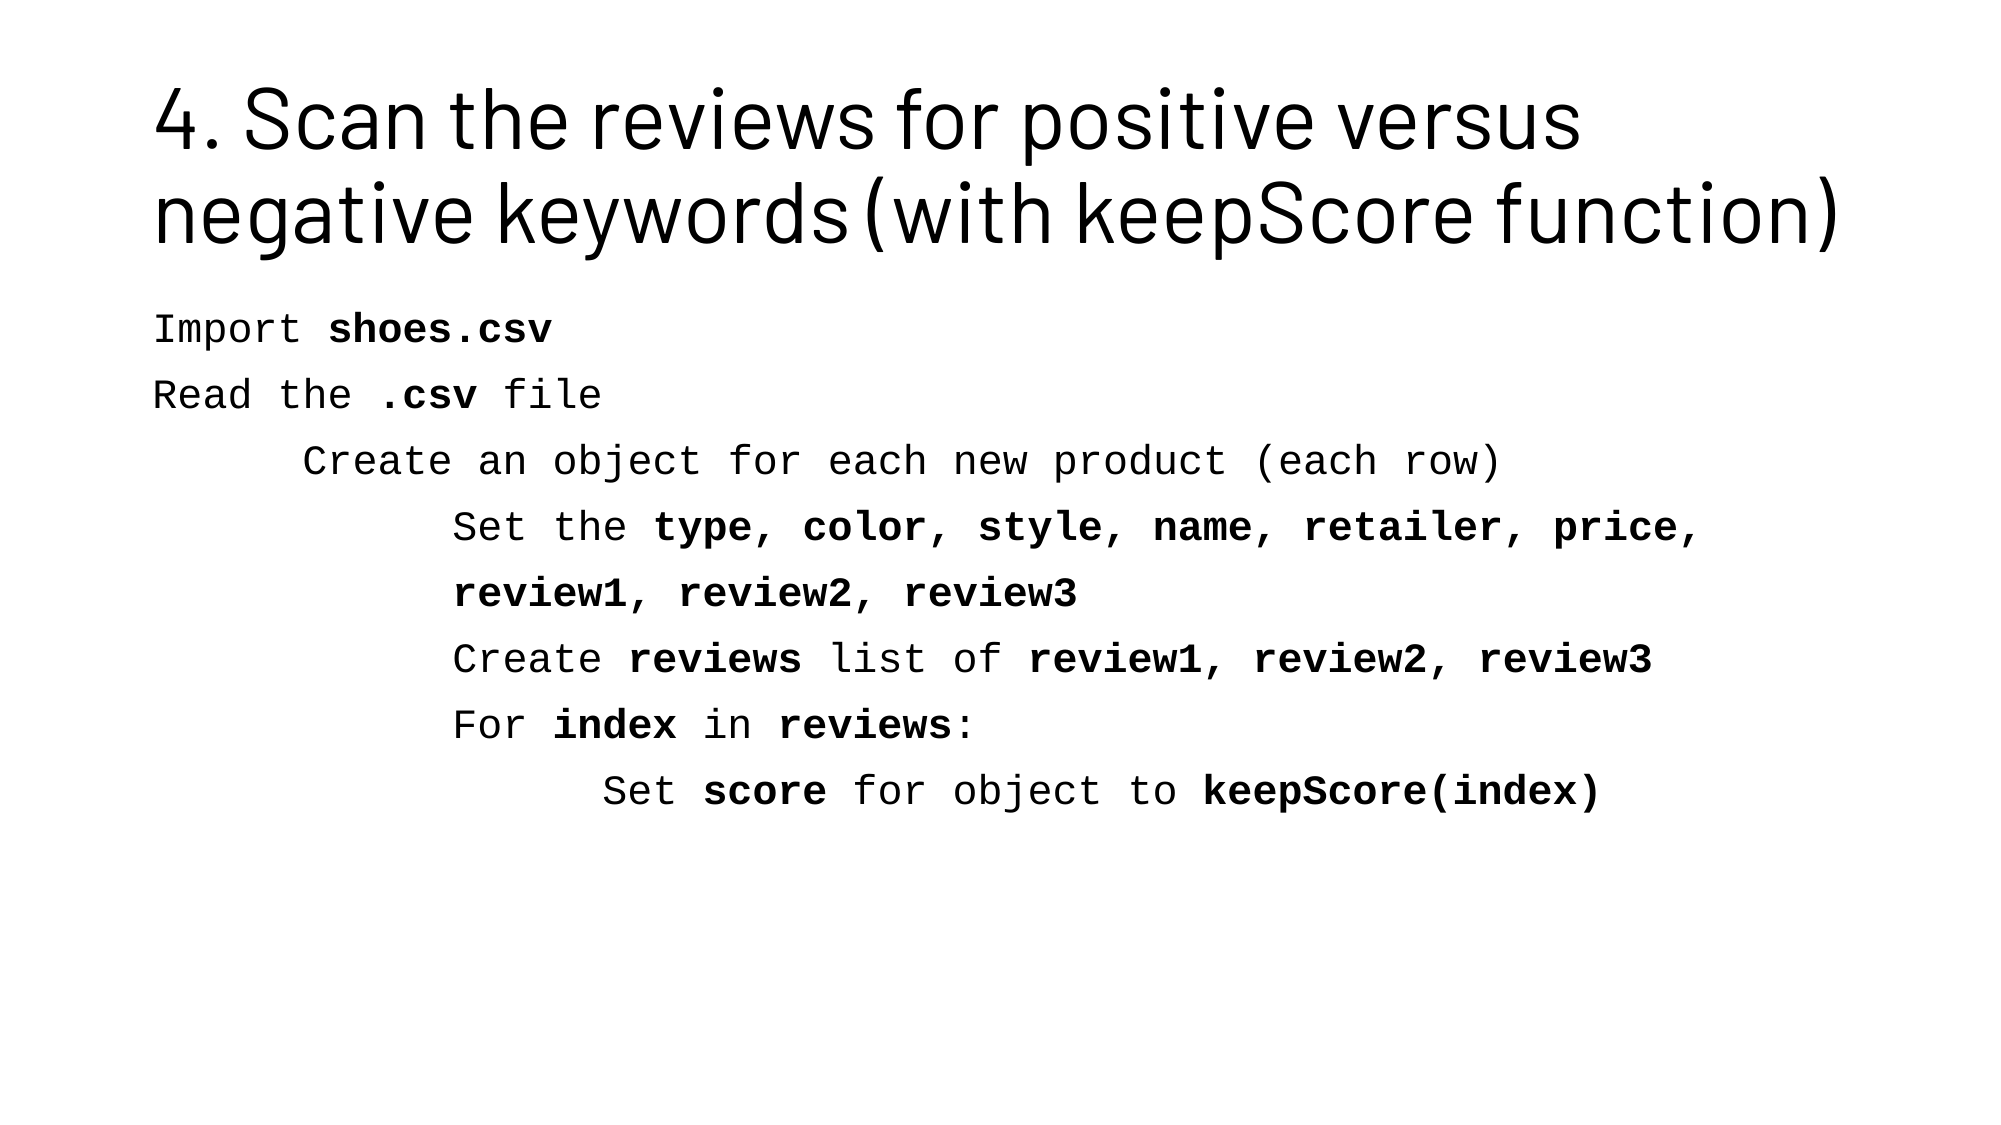

# 4. Scan the reviews for positive versus negative keywords (with keepScore function)
Import shoes.csv
Read the .csv file
	Create an object for each new product (each row)
		Set the type, color, style, name, retailer, price,
		review1, review2, review3
		Create reviews list of review1, review2, review3
		For index in reviews:
			Set score for object to keepScore(index)